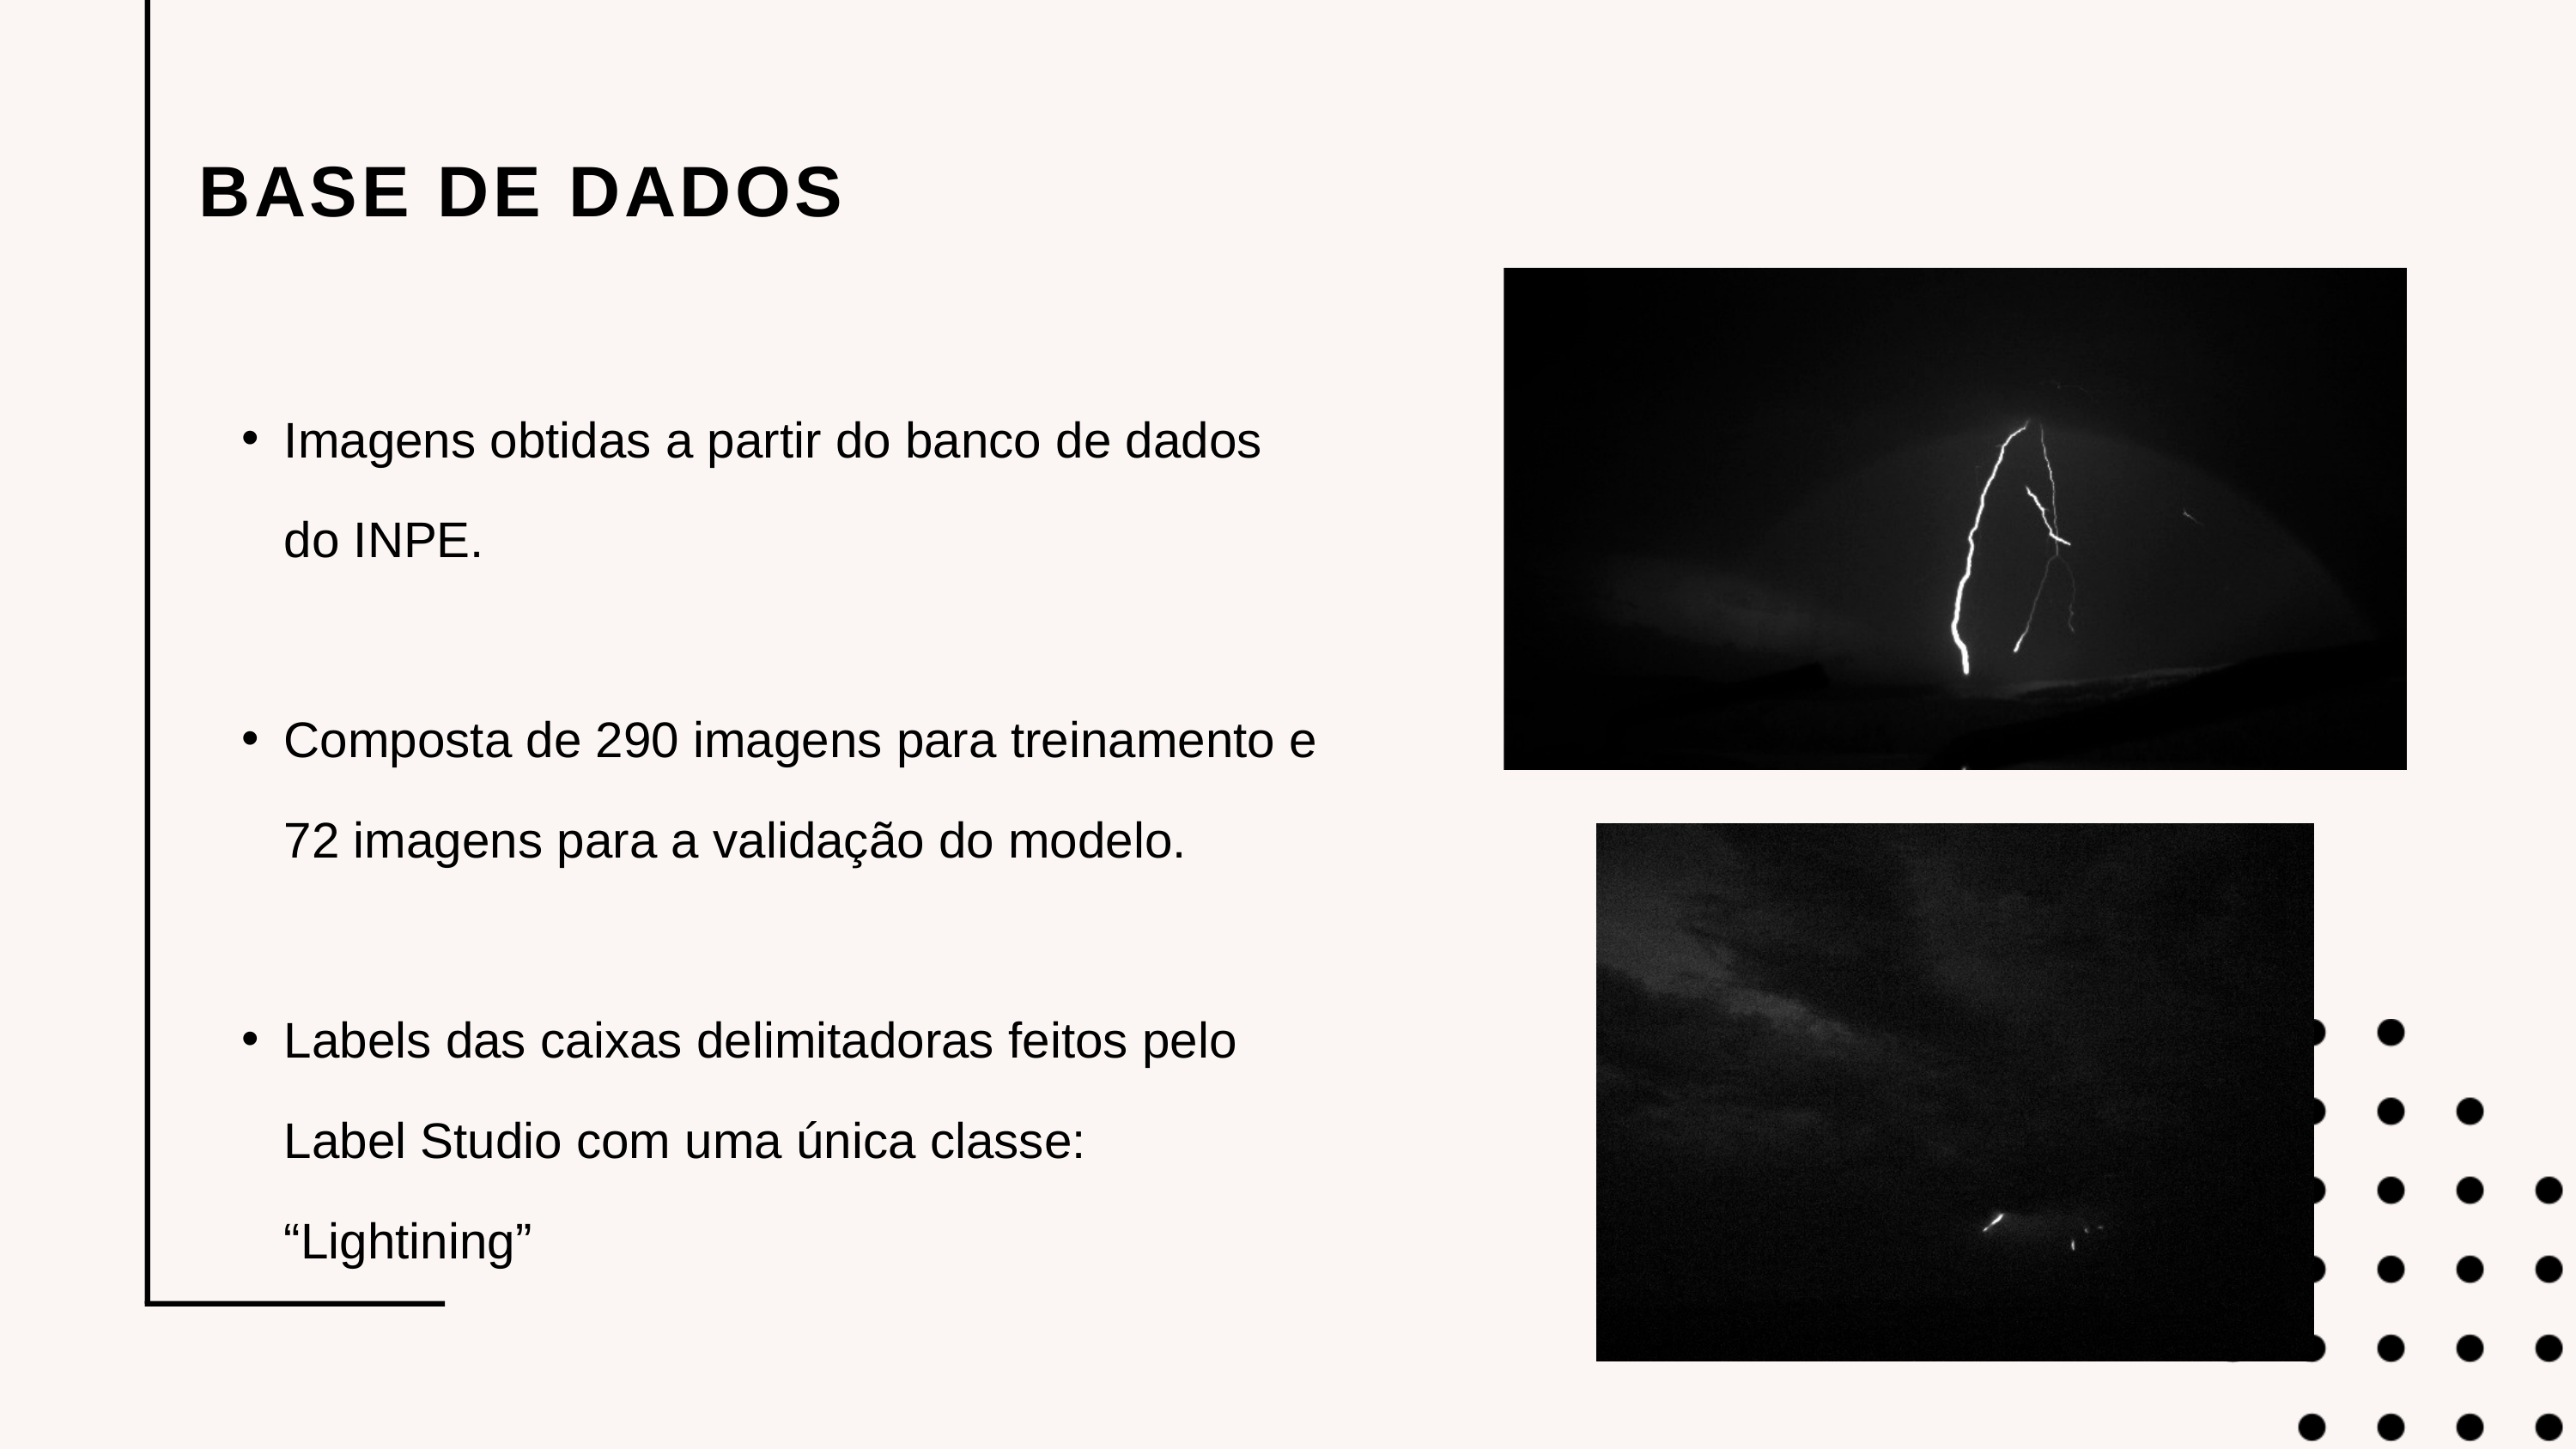

BASE DE DADOS

Imagens obtidas a partir do banco de dados do INPE.

Composta de 290 imagens para treinamento e 72 imagens para a validação do modelo.

Labels das caixas delimitadoras feitos pelo Label Studio com uma única classe: “Lightining”